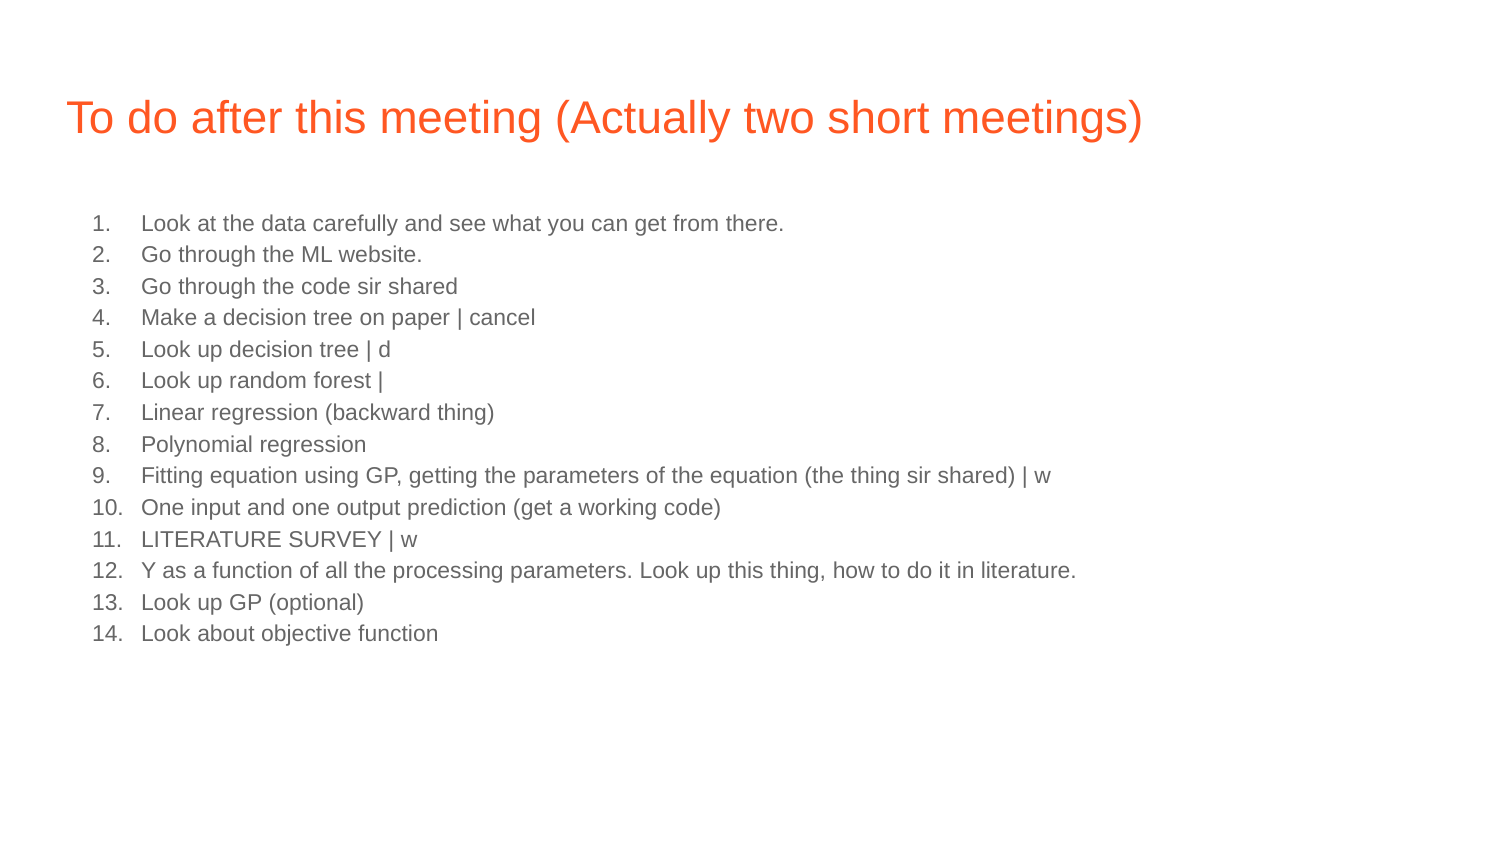

# To do after this meeting (Actually two short meetings)
Look at the data carefully and see what you can get from there.
Go through the ML website.
Go through the code sir shared
Make a decision tree on paper | cancel
Look up decision tree | d
Look up random forest |
Linear regression (backward thing)
Polynomial regression
Fitting equation using GP, getting the parameters of the equation (the thing sir shared) | w
One input and one output prediction (get a working code)
LITERATURE SURVEY | w
Y as a function of all the processing parameters. Look up this thing, how to do it in literature.
Look up GP (optional)
Look about objective function